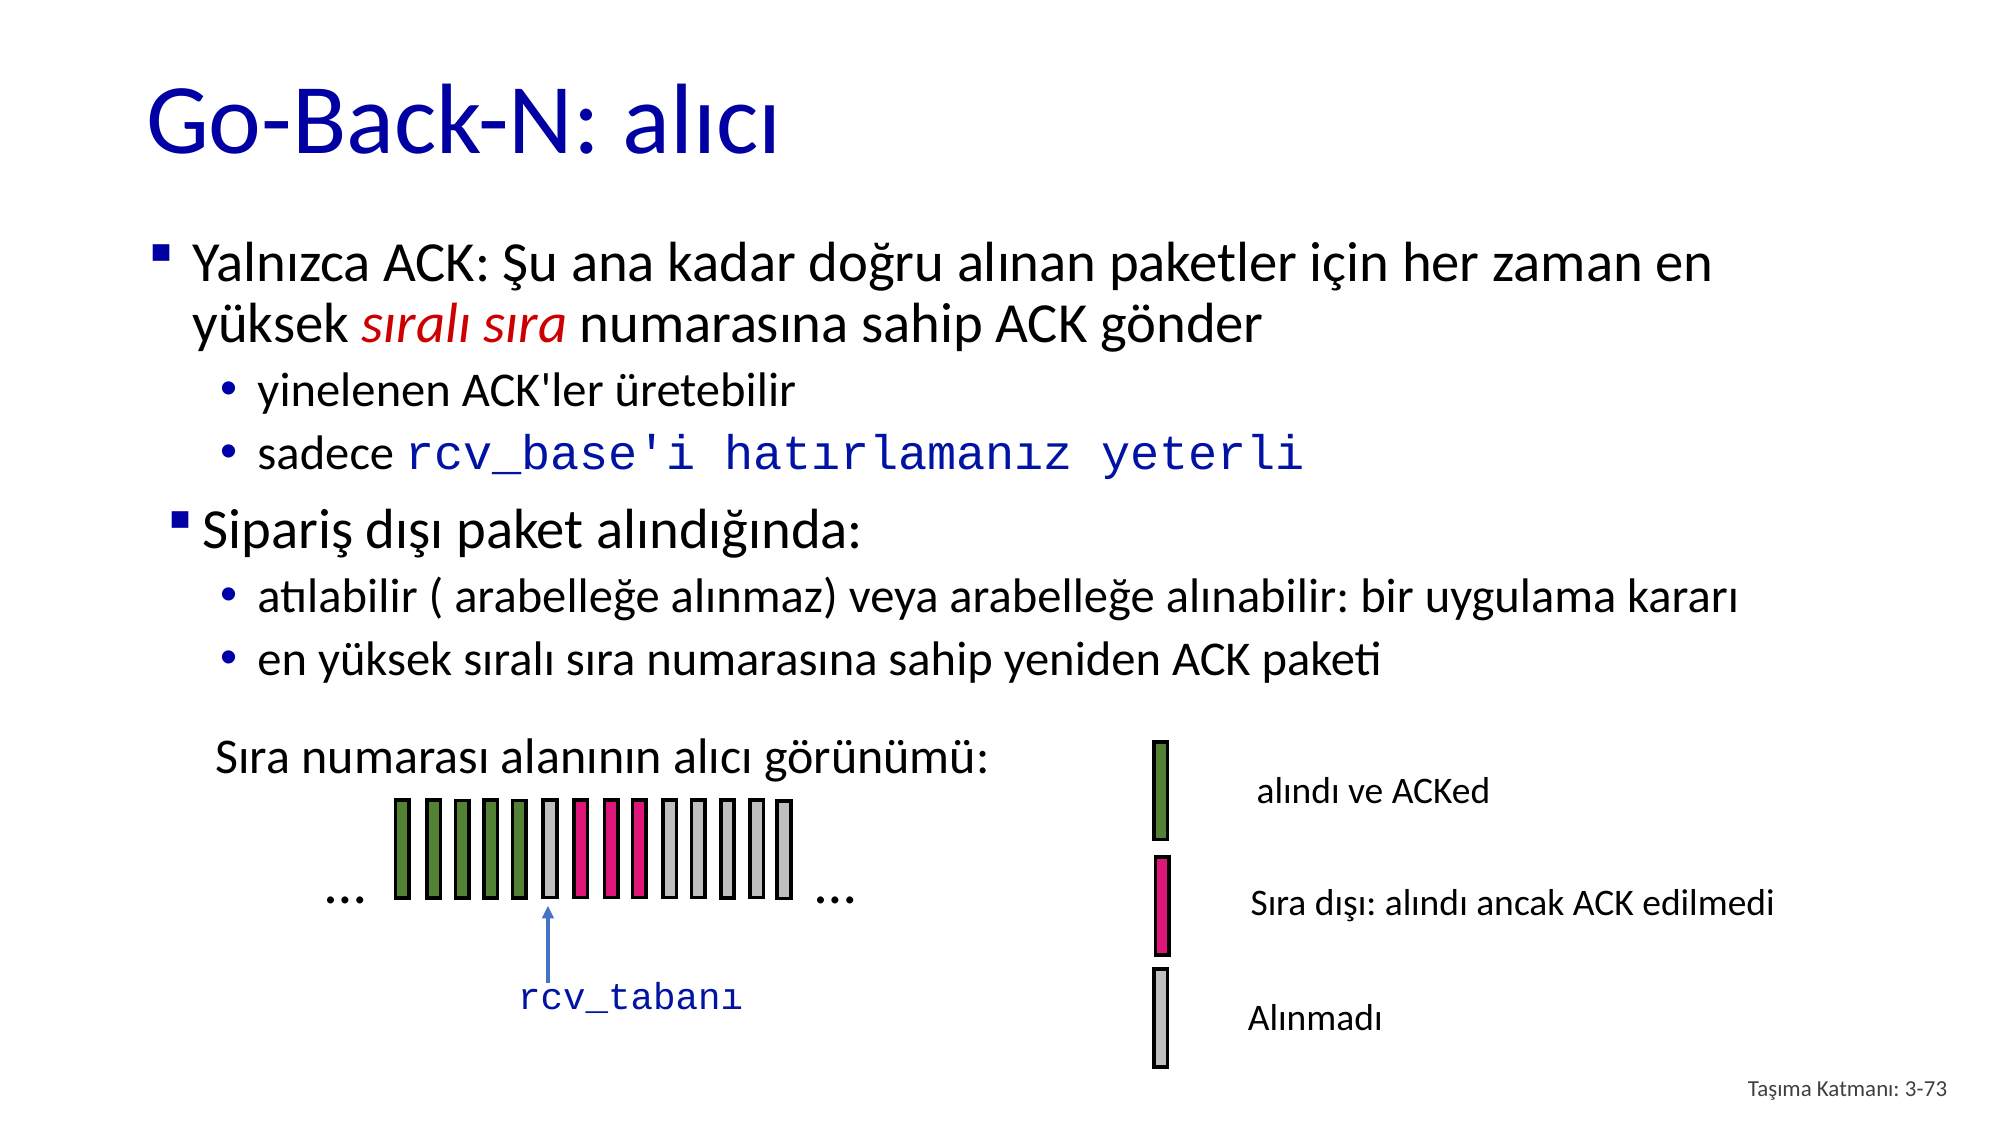

# Go-Back-N: alıcı
Yalnızca ACK: Şu ana kadar doğru alınan paketler için her zaman en yüksek sıralı sıra numarasına sahip ACK gönder
yinelenen ACK'ler üretebilir
sadece rcv_base'i hatırlamanız yeterli
Sipariş dışı paket alındığında:
atılabilir ( arabelleğe alınmaz) veya arabelleğe alınabilir: bir uygulama kararı
en yüksek sıralı sıra numarasına sahip yeniden ACK paketi
Sıra numarası alanının alıcı görünümü:

alındı ve ACKed
Sıra dışı: alındı ancak ACK edilmedi

Alınmadı

…
…

rcv_tabanı
Taşıma Katmanı: 3-73